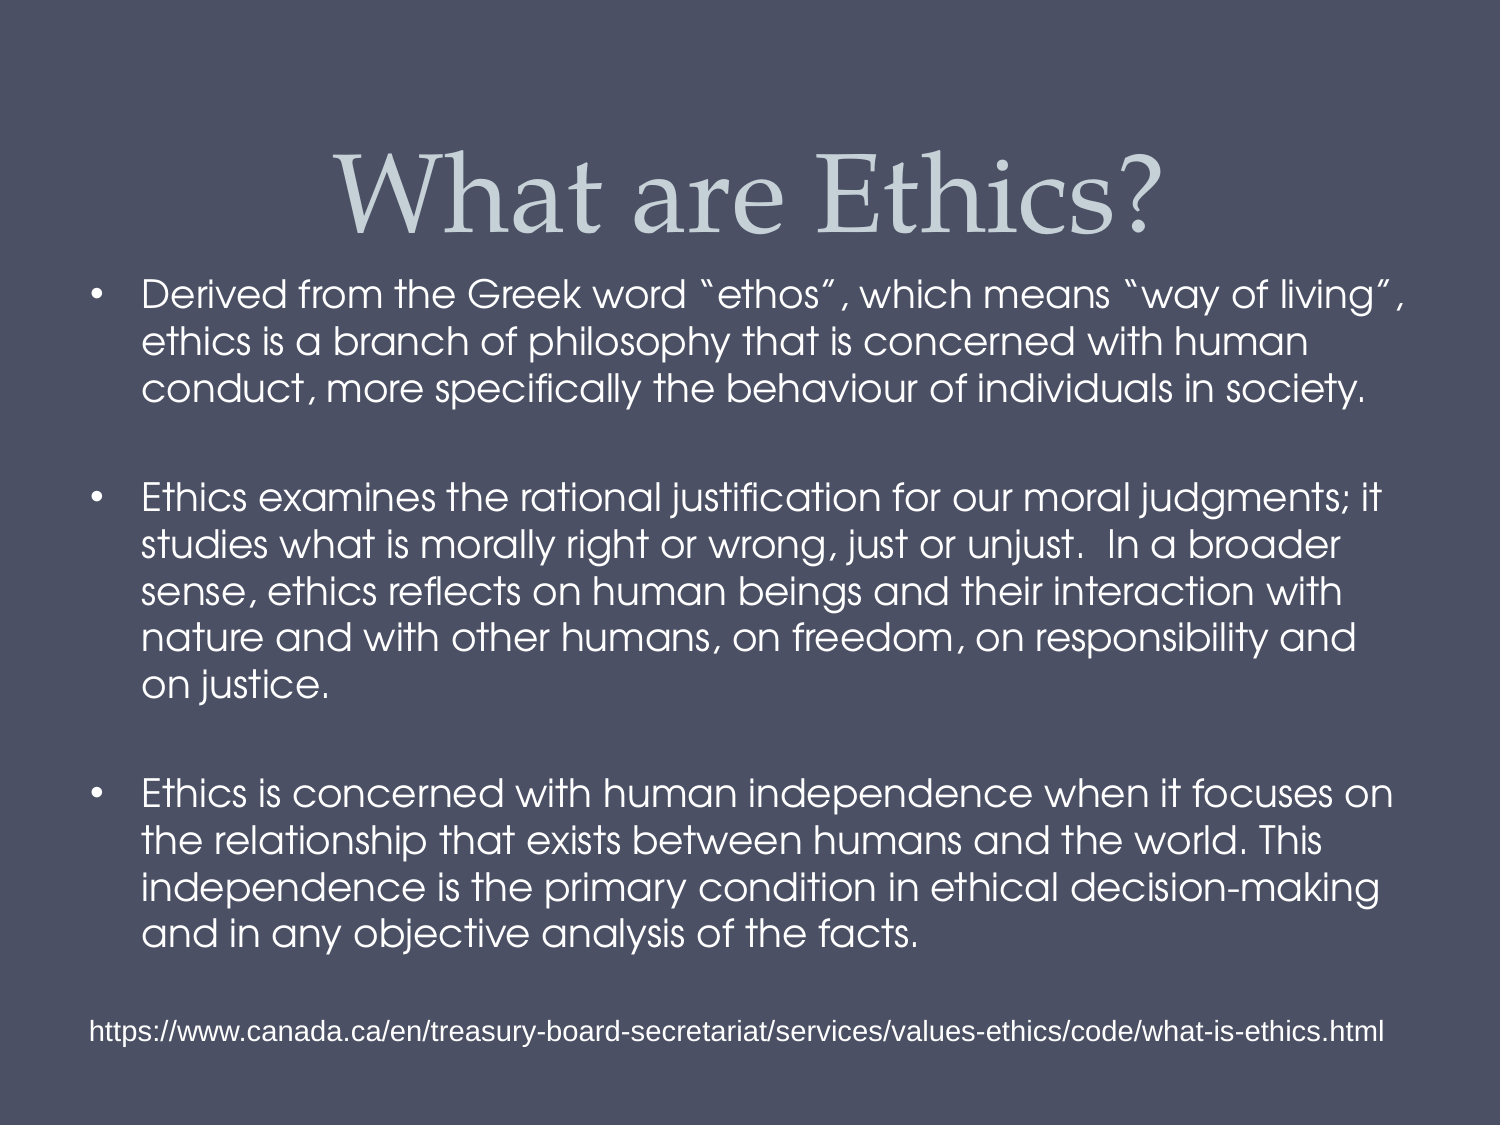

# What are Ethics?
Derived from the Greek word “ethos”, which means “way of living”, ethics is a branch of philosophy that is concerned with human conduct, more specifically the behaviour of individuals in society.

Ethics examines the rational justification for our moral judgments; it studies what is morally right or wrong, just or unjust.  In a broader sense, ethics reflects on human beings and their interaction with nature and with other humans, on freedom, on responsibility and on justice.

Ethics is concerned with human independence when it focuses on the relationship that exists between humans and the world. This independence is the primary condition in ethical decision-making and in any objective analysis of the facts.
https://www.canada.ca/en/treasury-board-secretariat/services/values-ethics/code/what-is-ethics.html